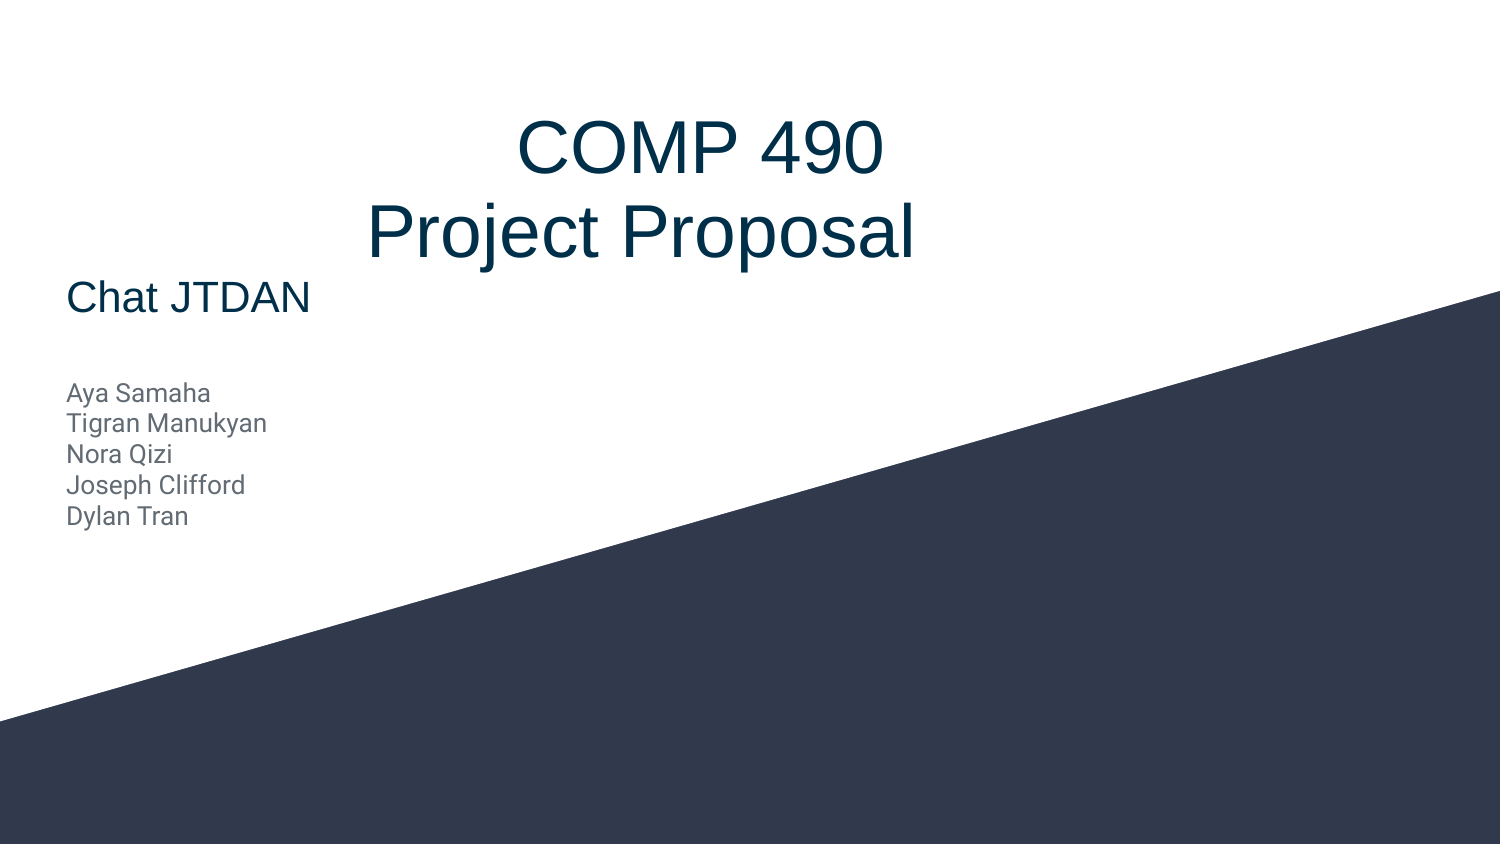

# COMP 490
Project Proposal
Chat JTDAN
Aya Samaha
Tigran Manukyan
Nora Qizi
Joseph Clifford
Dylan Tran